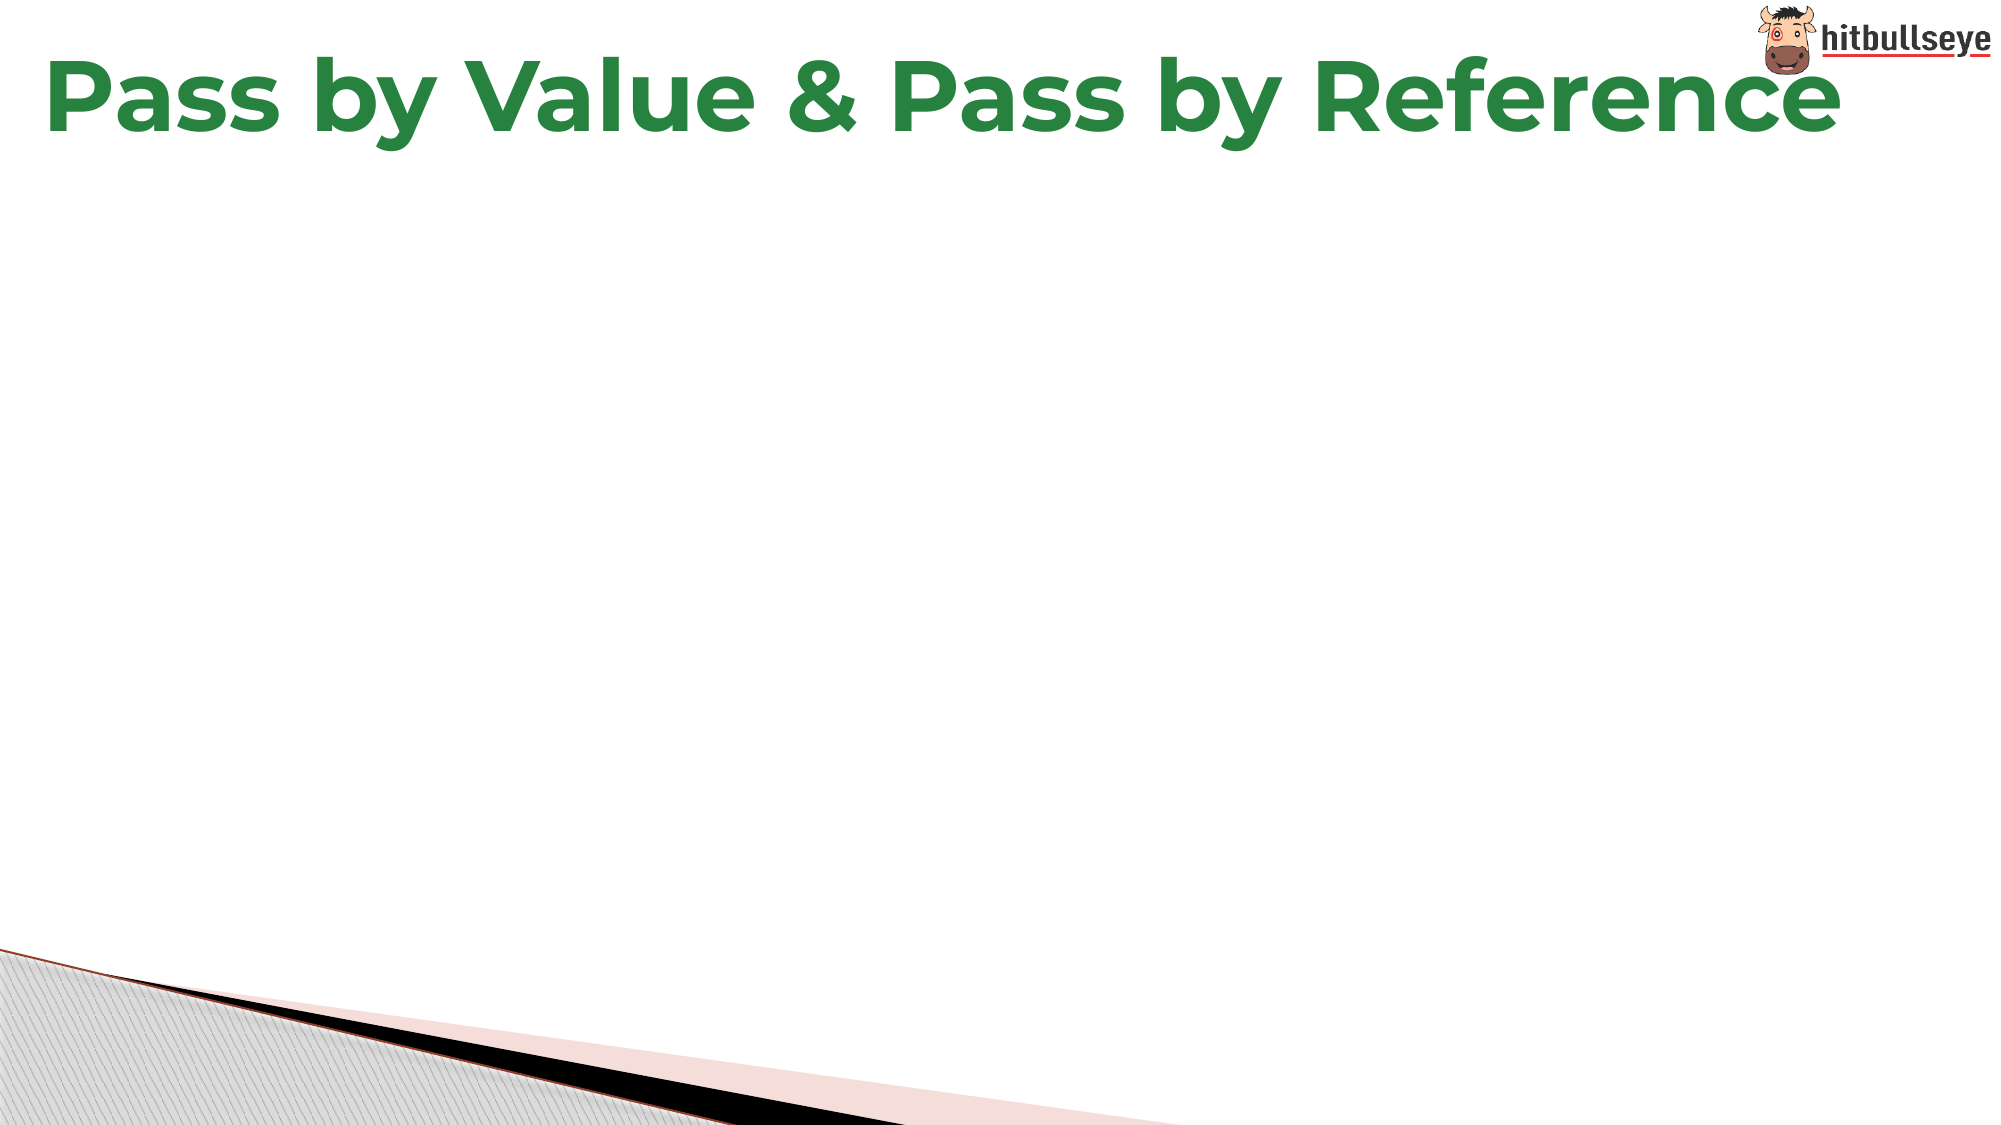

Pass by Value & Pass by Reference